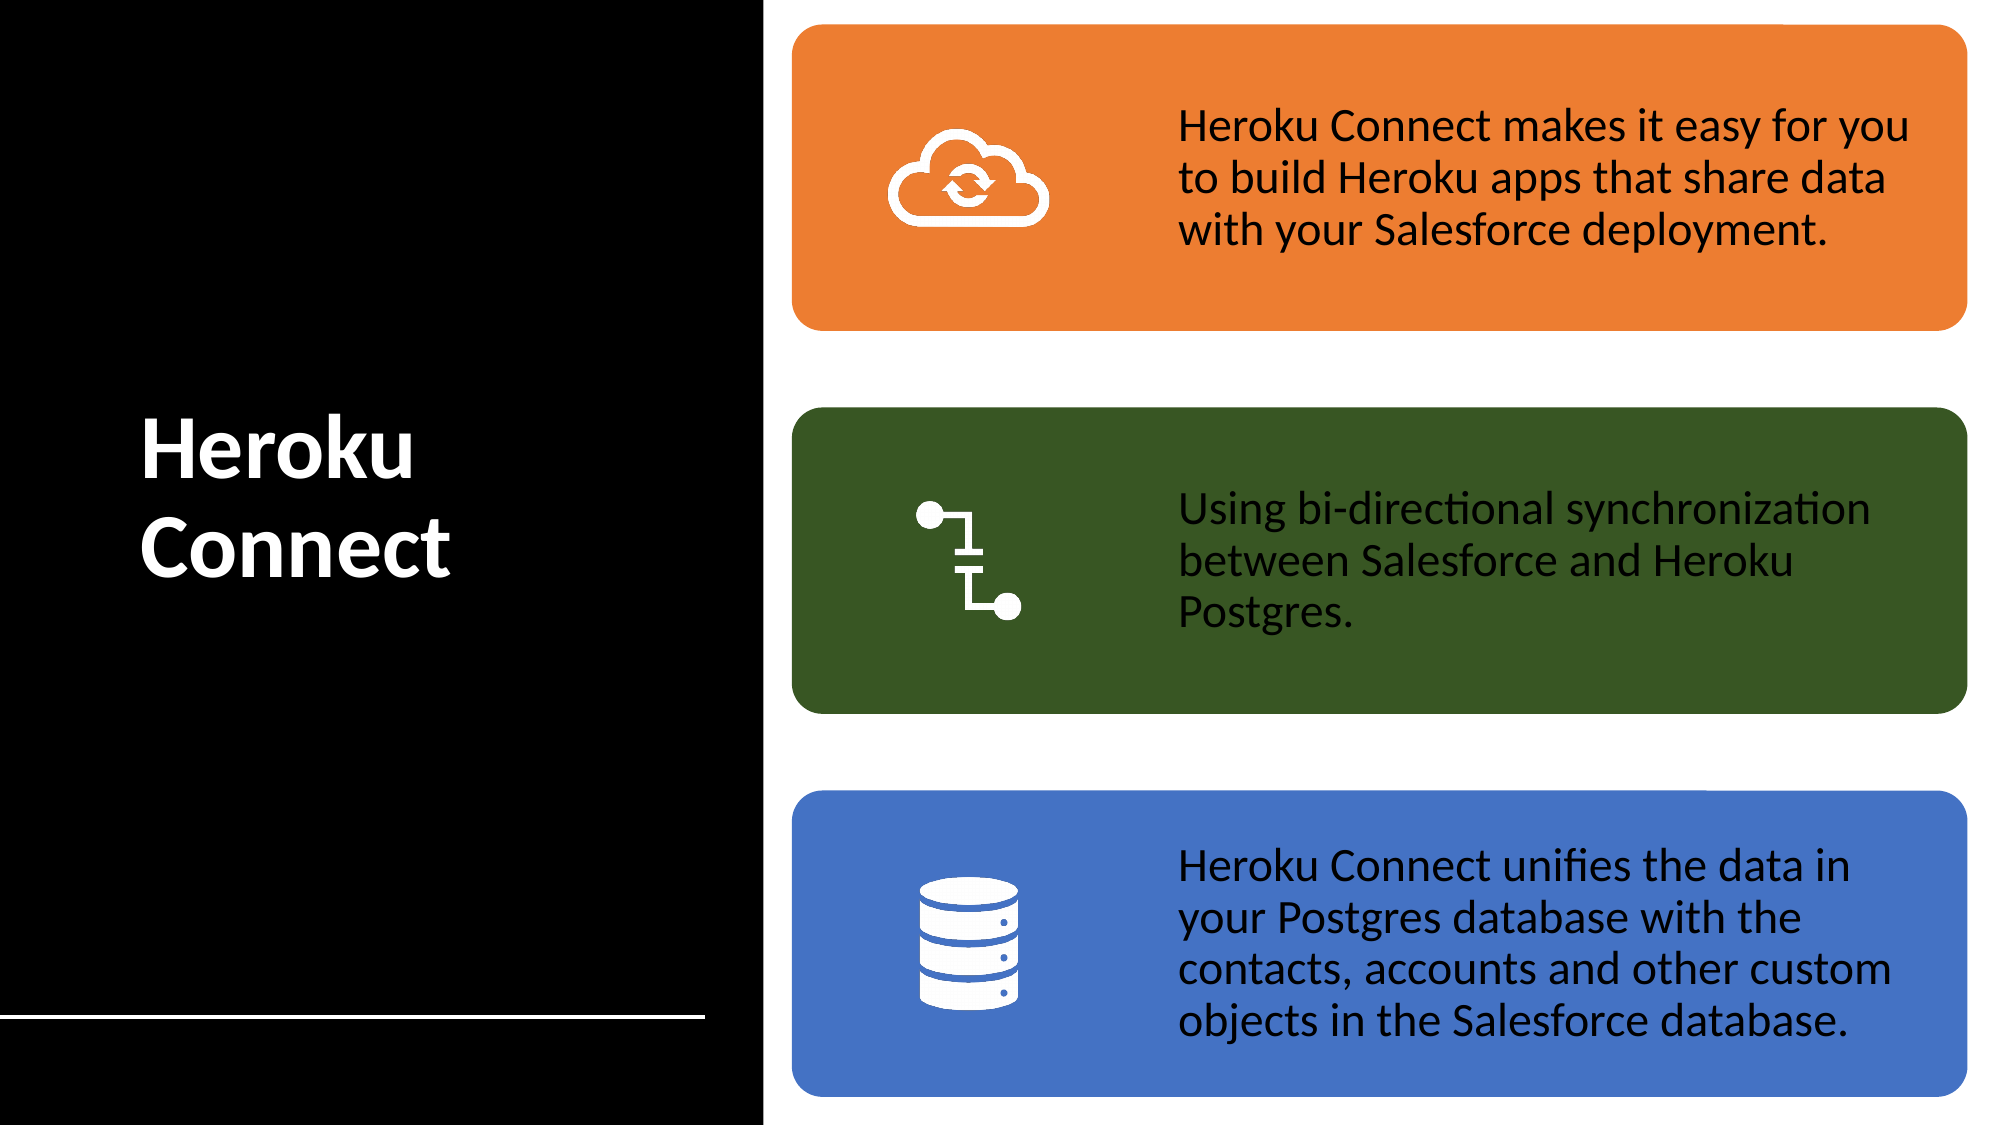

Heroku Connect makes it easy for you to build Heroku apps that share data with your Salesforce deployment.
Using bi-directional synchronization between Salesforce and Heroku Postgres.
Heroku Connect unifies the data in your Postgres database with the contacts, accounts and other custom objects in the Salesforce database.
# Heroku Connect